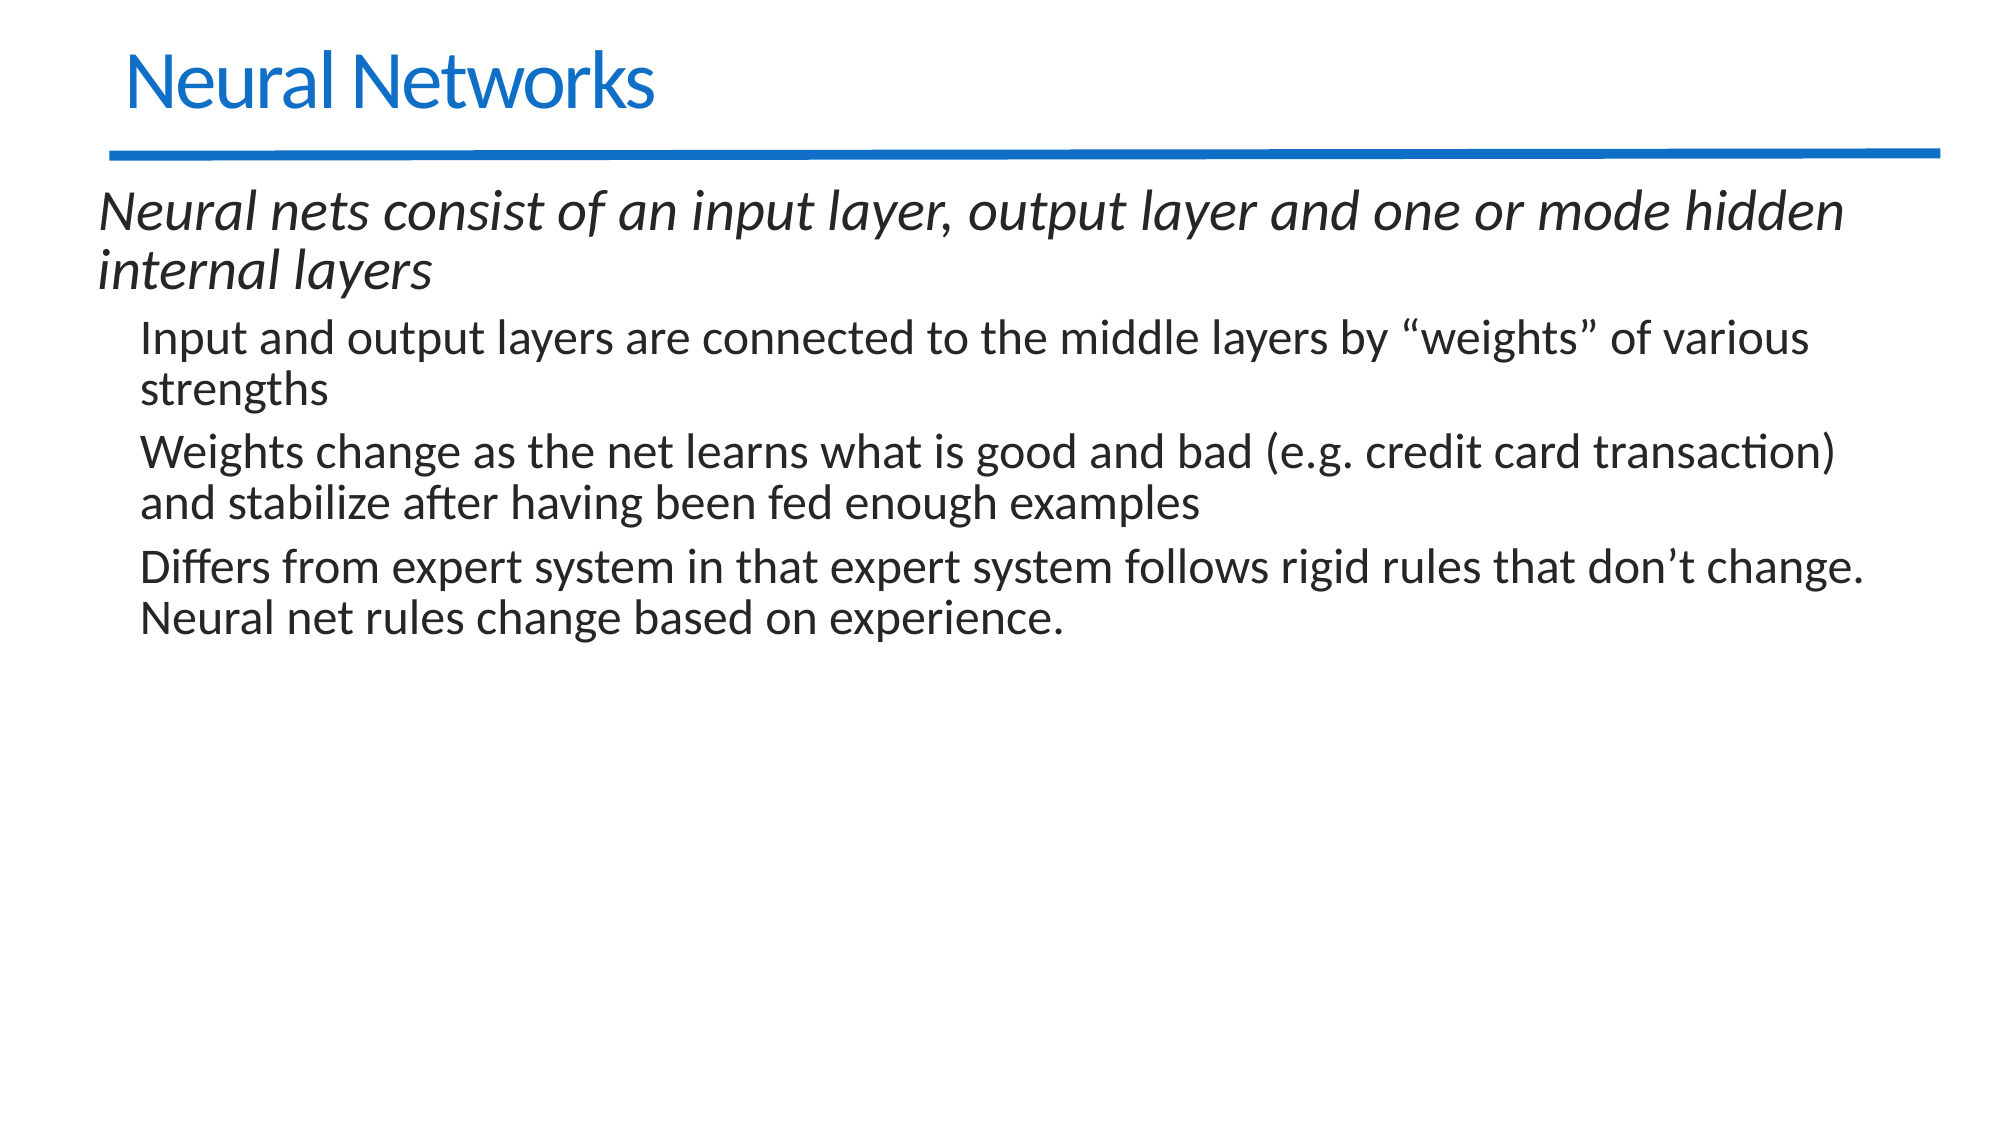

# Neural Networks
Neural nets consist of an input layer, output layer and one or mode hidden internal layers
Input and output layers are connected to the middle layers by “weights” of various strengths
Weights change as the net learns what is good and bad (e.g. credit card transaction) and stabilize after having been fed enough examples
Differs from expert system in that expert system follows rigid rules that don’t change. Neural net rules change based on experience.